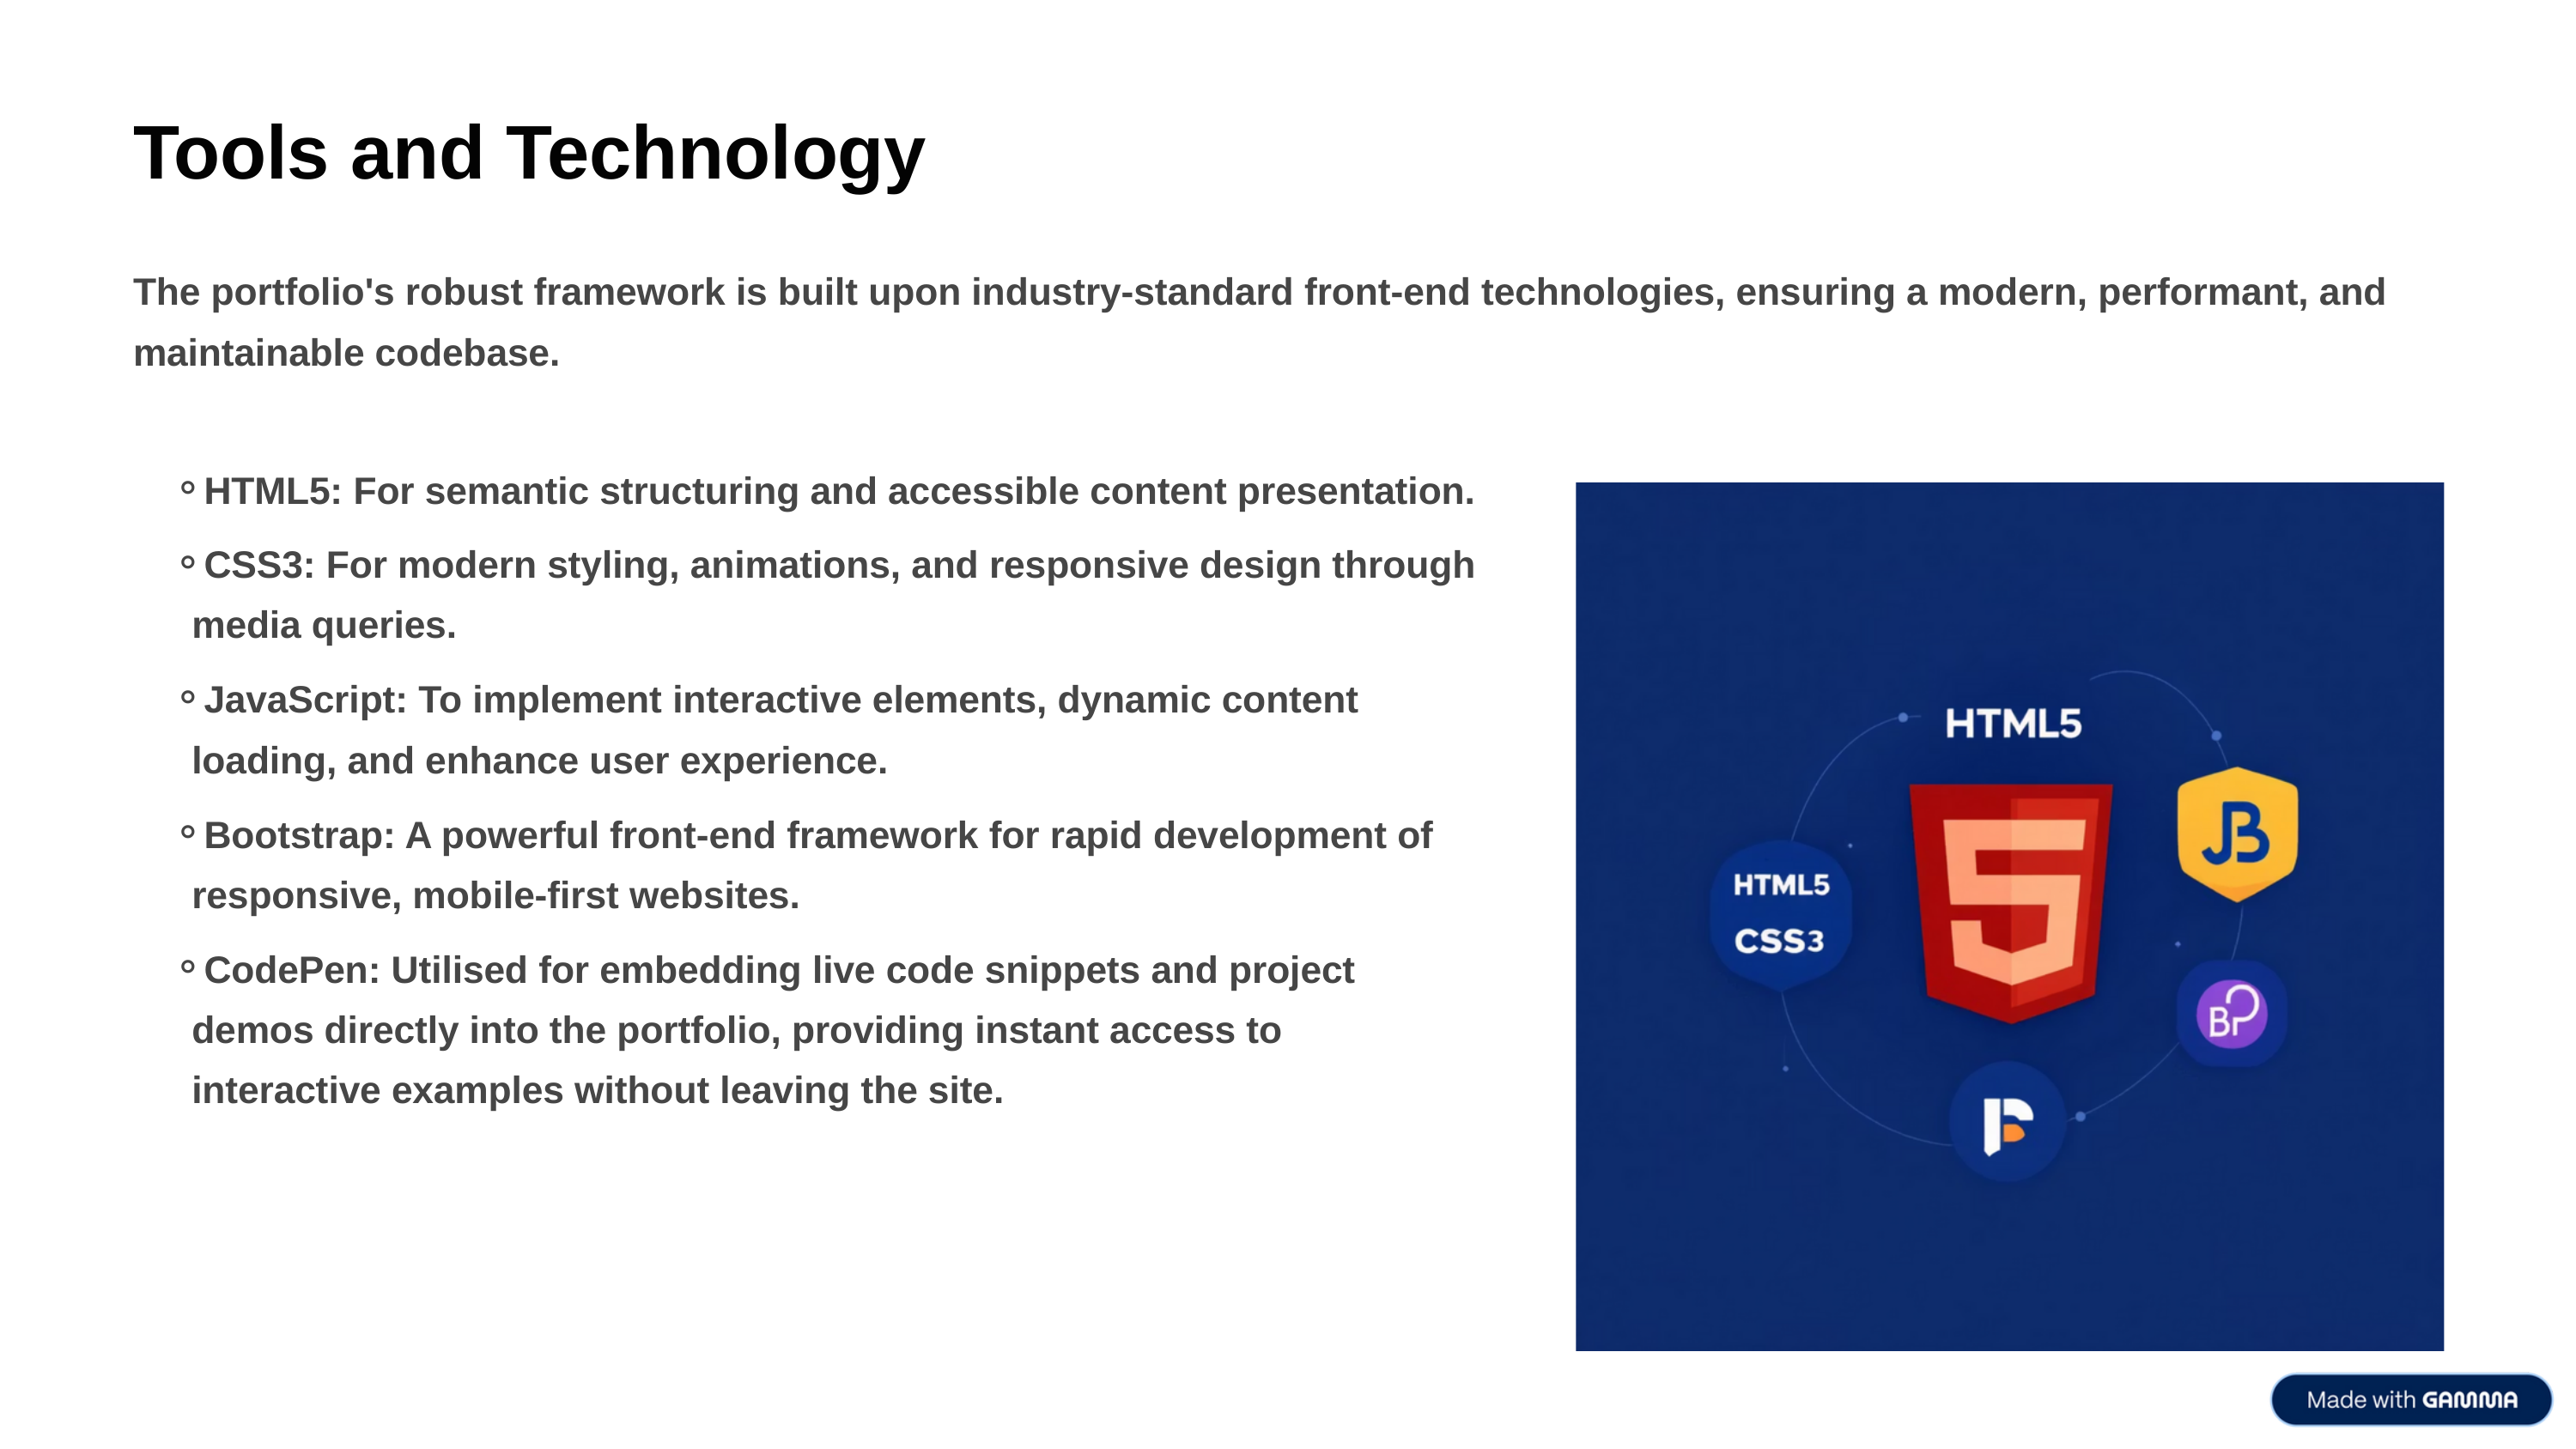

Tools and Technology
The portfolio's robust framework is built upon industry-standard front-end technologies, ensuring a modern, performant, and maintainable codebase.
HTML5: For semantic structuring and accessible content presentation.

CSS3: For modern styling, animations, and responsive design through media queries.
JavaScript: To implement interactive elements, dynamic content loading, and enhance user experience.
Bootstrap: A powerful front-end framework for rapid development of responsive, mobile-first websites.
CodePen: Utilised for embedding live code snippets and project demos directly into the portfolio, providing instant access to interactive examples without leaving the site.